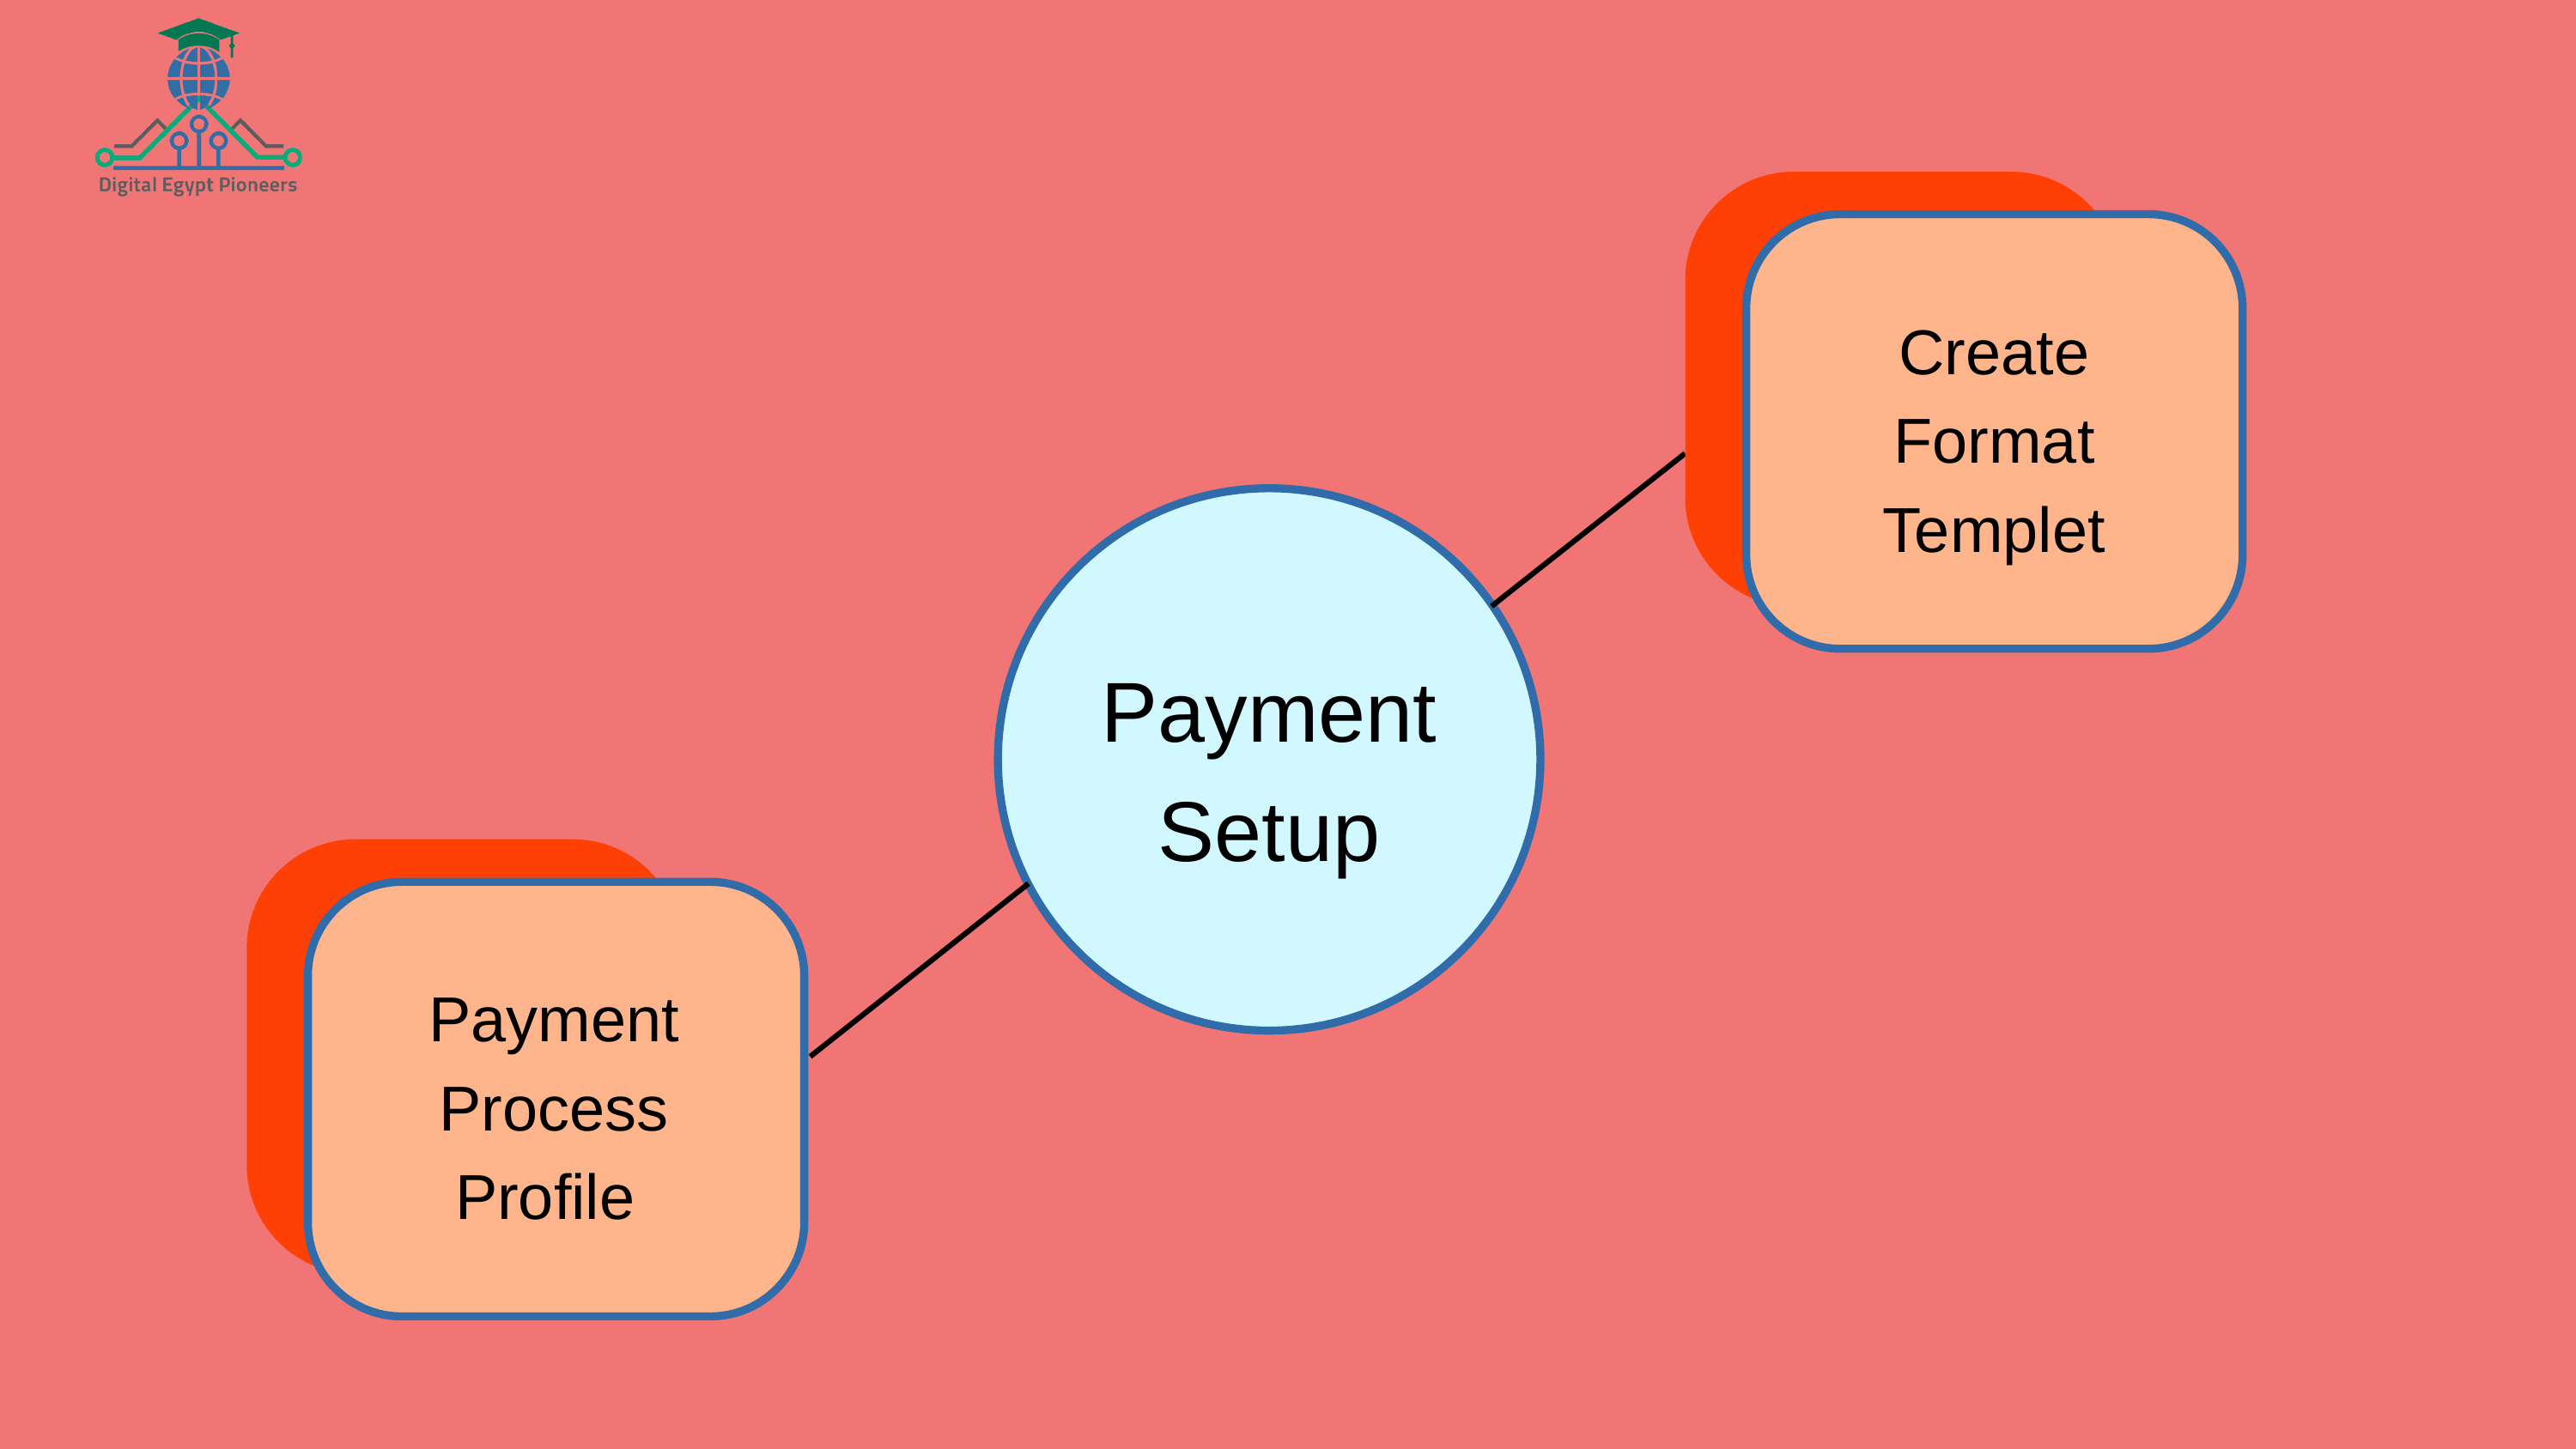

Create
Format
Templet

Payment
Setup

Payment Process
Profile